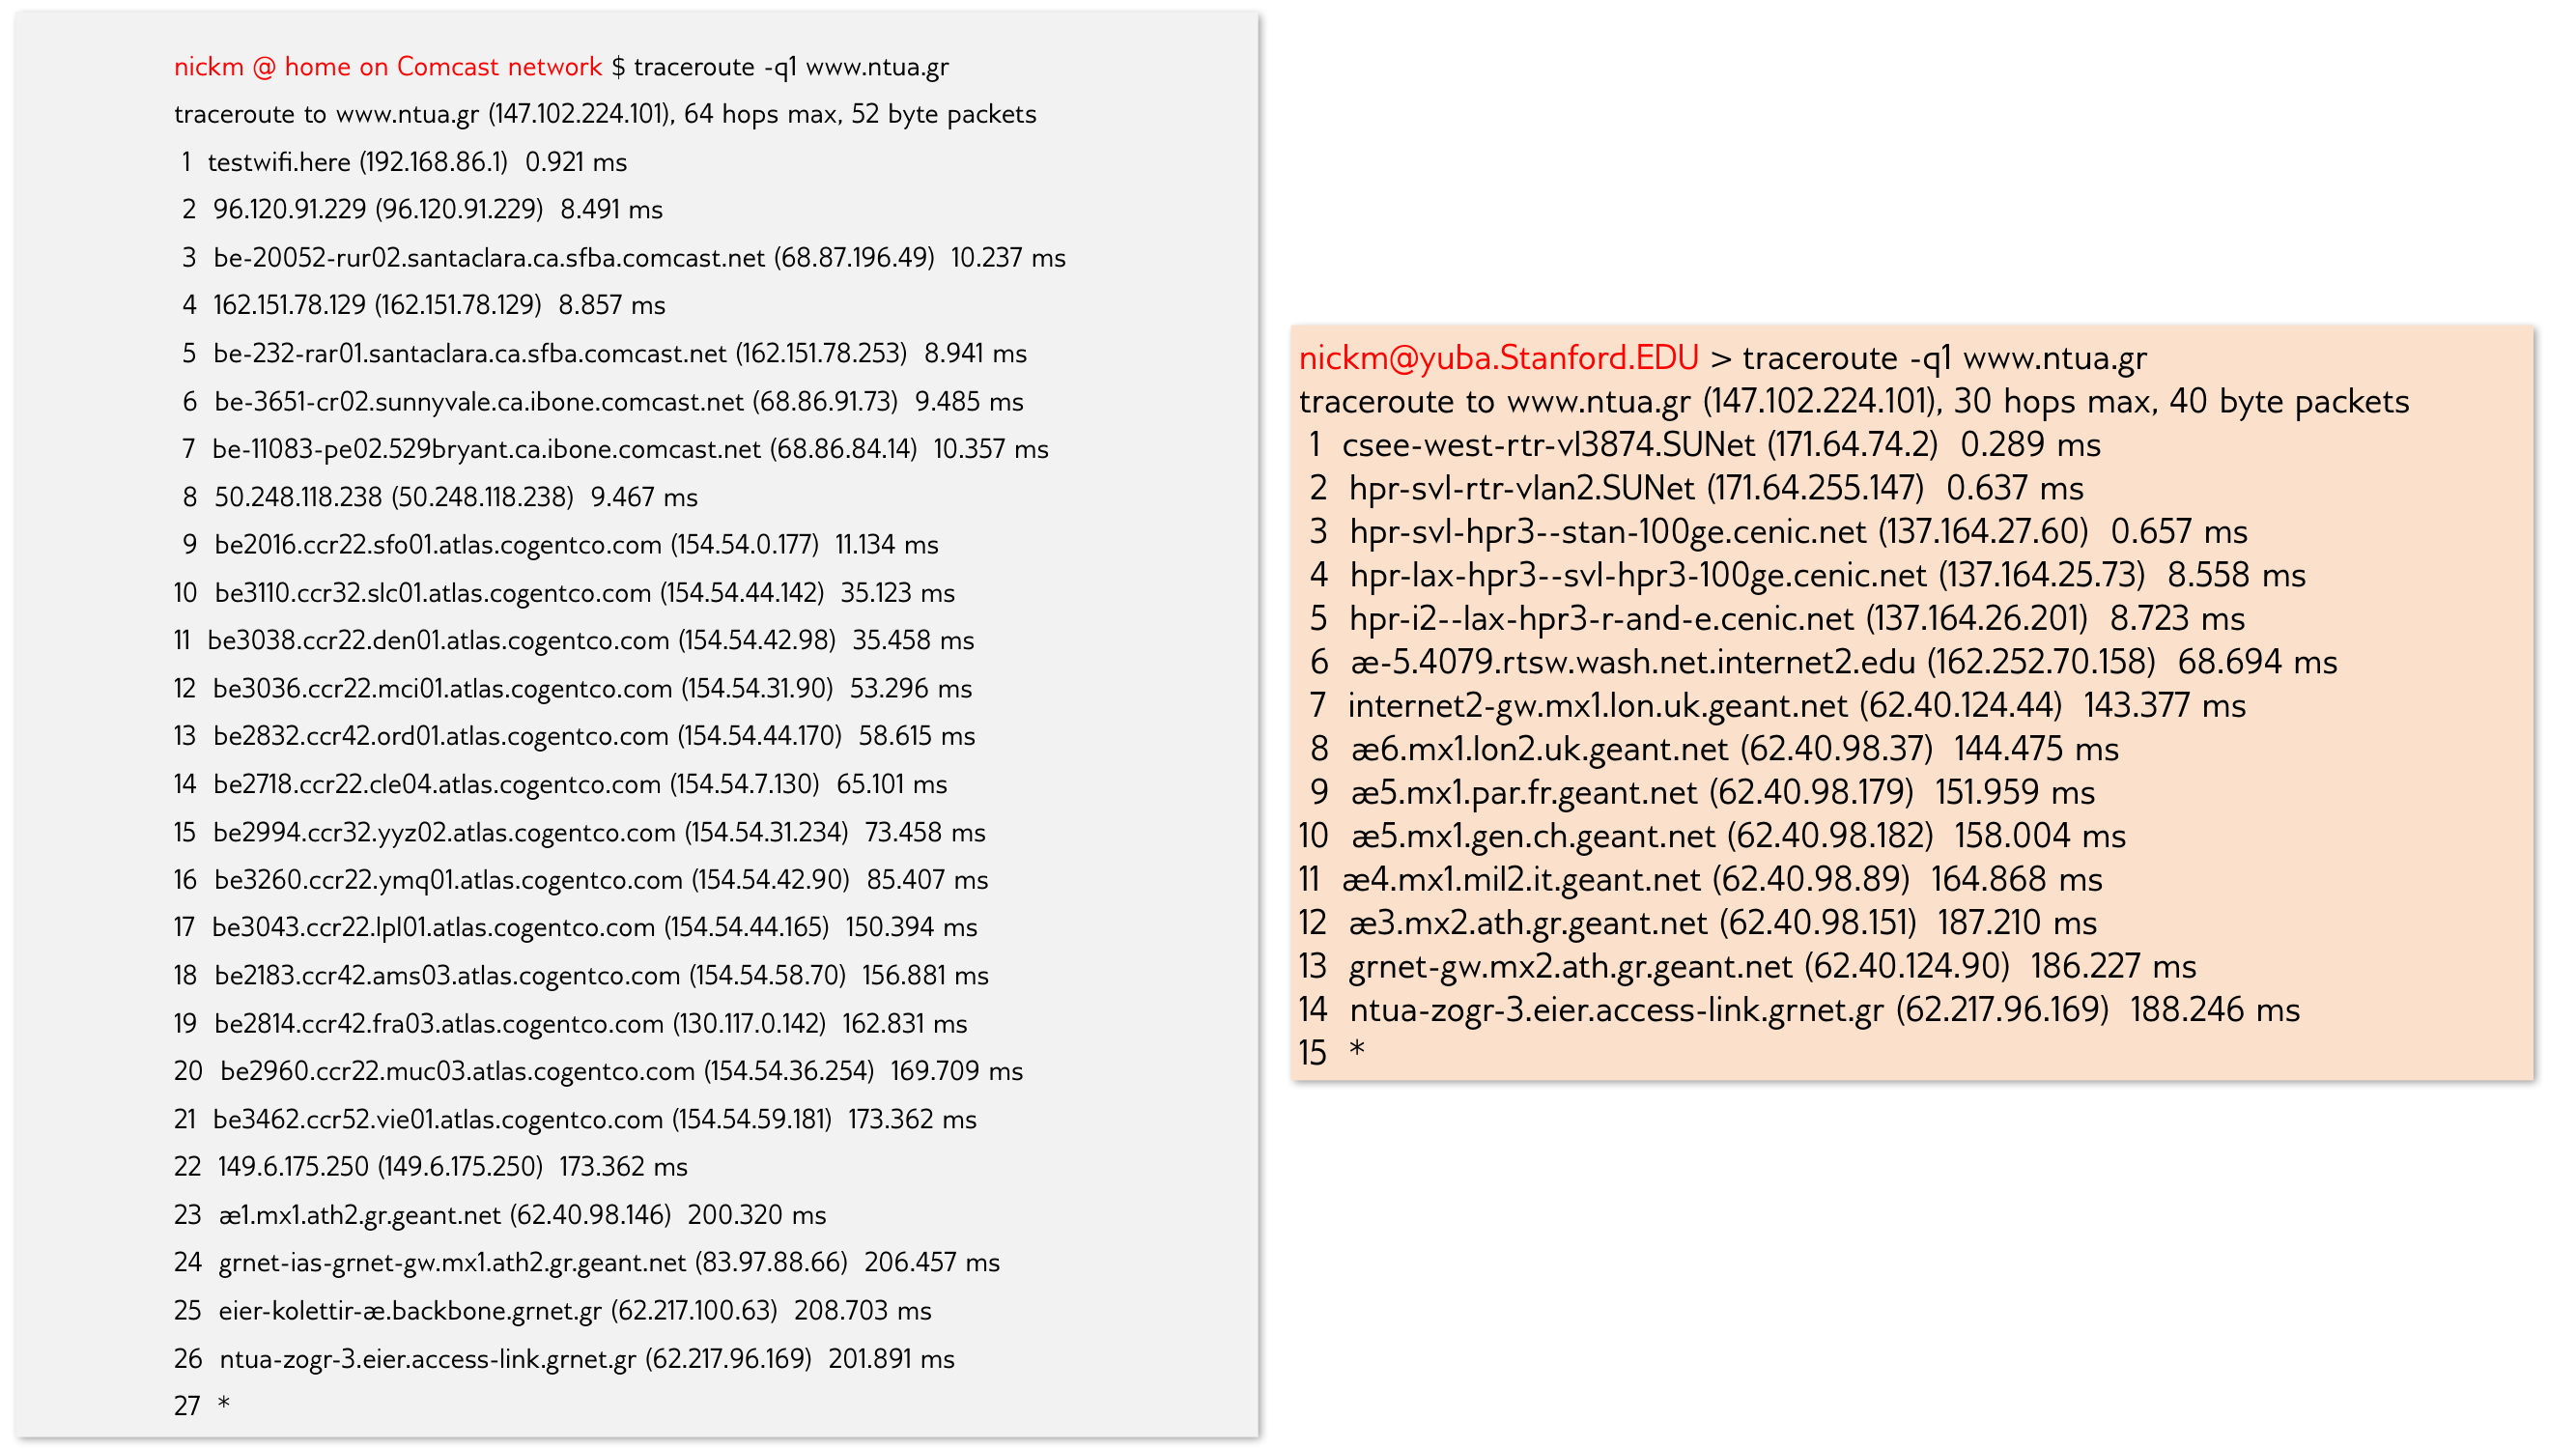

nickm @ home on Comcast network $ traceroute -q1 www.ntua.gr
traceroute to www.ntua.gr (147.102.224.101), 64 hops max, 52 byte packets
 1  testwifi.here (192.168.86.1)  0.921 ms
 2  96.120.91.229 (96.120.91.229)  8.491 ms
 3  be-20052-rur02.santaclara.ca.sfba.comcast.net (68.87.196.49)  10.237 ms
 4  162.151.78.129 (162.151.78.129)  8.857 ms
 5  be-232-rar01.santaclara.ca.sfba.comcast.net (162.151.78.253)  8.941 ms
 6  be-3651-cr02.sunnyvale.ca.ibone.comcast.net (68.86.91.73)  9.485 ms
 7  be-11083-pe02.529bryant.ca.ibone.comcast.net (68.86.84.14)  10.357 ms
 8  50.248.118.238 (50.248.118.238)  9.467 ms
 9  be2016.ccr22.sfo01.atlas.cogentco.com (154.54.0.177)  11.134 ms
10  be3110.ccr32.slc01.atlas.cogentco.com (154.54.44.142)  35.123 ms
11  be3038.ccr22.den01.atlas.cogentco.com (154.54.42.98)  35.458 ms
12  be3036.ccr22.mci01.atlas.cogentco.com (154.54.31.90)  53.296 ms
13  be2832.ccr42.ord01.atlas.cogentco.com (154.54.44.170)  58.615 ms
14  be2718.ccr22.cle04.atlas.cogentco.com (154.54.7.130)  65.101 ms
15  be2994.ccr32.yyz02.atlas.cogentco.com (154.54.31.234)  73.458 ms
16  be3260.ccr22.ymq01.atlas.cogentco.com (154.54.42.90)  85.407 ms
17  be3043.ccr22.lpl01.atlas.cogentco.com (154.54.44.165)  150.394 ms
18  be2183.ccr42.ams03.atlas.cogentco.com (154.54.58.70)  156.881 ms
19  be2814.ccr42.fra03.atlas.cogentco.com (130.117.0.142)  162.831 ms
20  be2960.ccr22.muc03.atlas.cogentco.com (154.54.36.254)  169.709 ms
21  be3462.ccr52.vie01.atlas.cogentco.com (154.54.59.181)  173.362 ms
22  149.6.175.250 (149.6.175.250)  173.362 ms
23  ae1.mx1.ath2.gr.geant.net (62.40.98.146)  200.320 ms
24  grnet-ias-grnet-gw.mx1.ath2.gr.geant.net (83.97.88.66)  206.457 ms
25  eier-kolettir-ae.backbone.grnet.gr (62.217.100.63)  208.703 ms
26  ntua-zogr-3.eier.access-link.grnet.gr (62.217.96.169)  201.891 ms
27  *

nickm@yuba.Stanford.EDU > traceroute -q1 www.ntua.gr
traceroute to www.ntua.gr (147.102.224.101), 30 hops max, 40 byte packets
 1  csee-west-rtr-vl3874.SUNet (171.64.74.2)  0.289 ms
 2  hpr-svl-rtr-vlan2.SUNet (171.64.255.147)  0.637 ms
 3  hpr-svl-hpr3--stan-100ge.cenic.net (137.164.27.60)  0.657 ms
 4  hpr-lax-hpr3--svl-hpr3-100ge.cenic.net (137.164.25.73)  8.558 ms
 5  hpr-i2--lax-hpr3-r-and-e.cenic.net (137.164.26.201)  8.723 ms
 6  ae-5.4079.rtsw.wash.net.internet2.edu (162.252.70.158)  68.694 ms
 7  internet2-gw.mx1.lon.uk.geant.net (62.40.124.44)  143.377 ms
 8  ae6.mx1.lon2.uk.geant.net (62.40.98.37)  144.475 ms
 9  ae5.mx1.par.fr.geant.net (62.40.98.179)  151.959 ms
10  ae5.mx1.gen.ch.geant.net (62.40.98.182)  158.004 ms
11  ae4.mx1.mil2.it.geant.net (62.40.98.89)  164.868 ms
12  ae3.mx2.ath.gr.geant.net (62.40.98.151)  187.210 ms
13  grnet-gw.mx2.ath.gr.geant.net (62.40.124.90)  186.227 ms
14  ntua-zogr-3.eier.access-link.grnet.gr (62.217.96.169)  188.246 ms
15  *